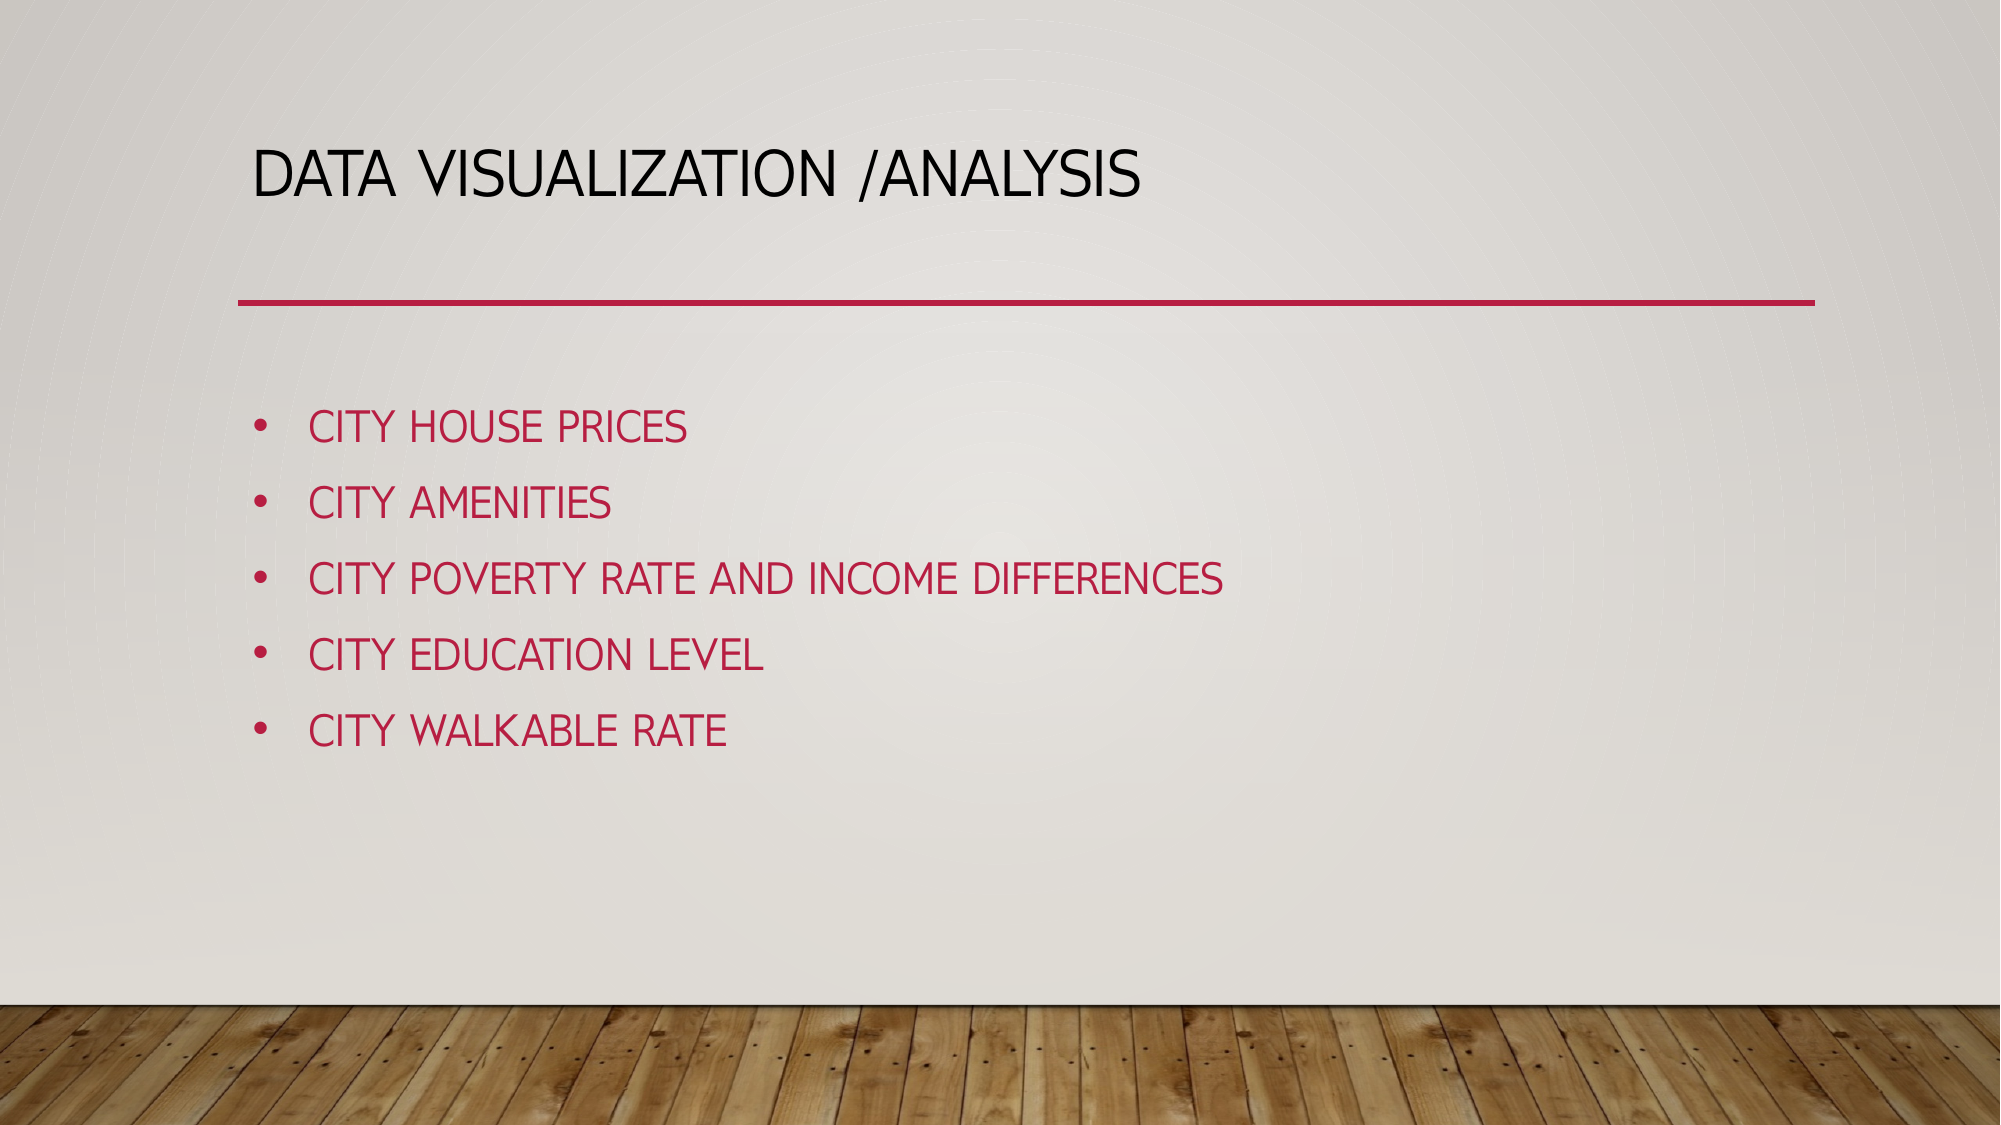

# Data Visualization /Analysis
City House Prices
City Amenities
City Poverty Rate and income Differences
City Education Level
City Walkable Rate